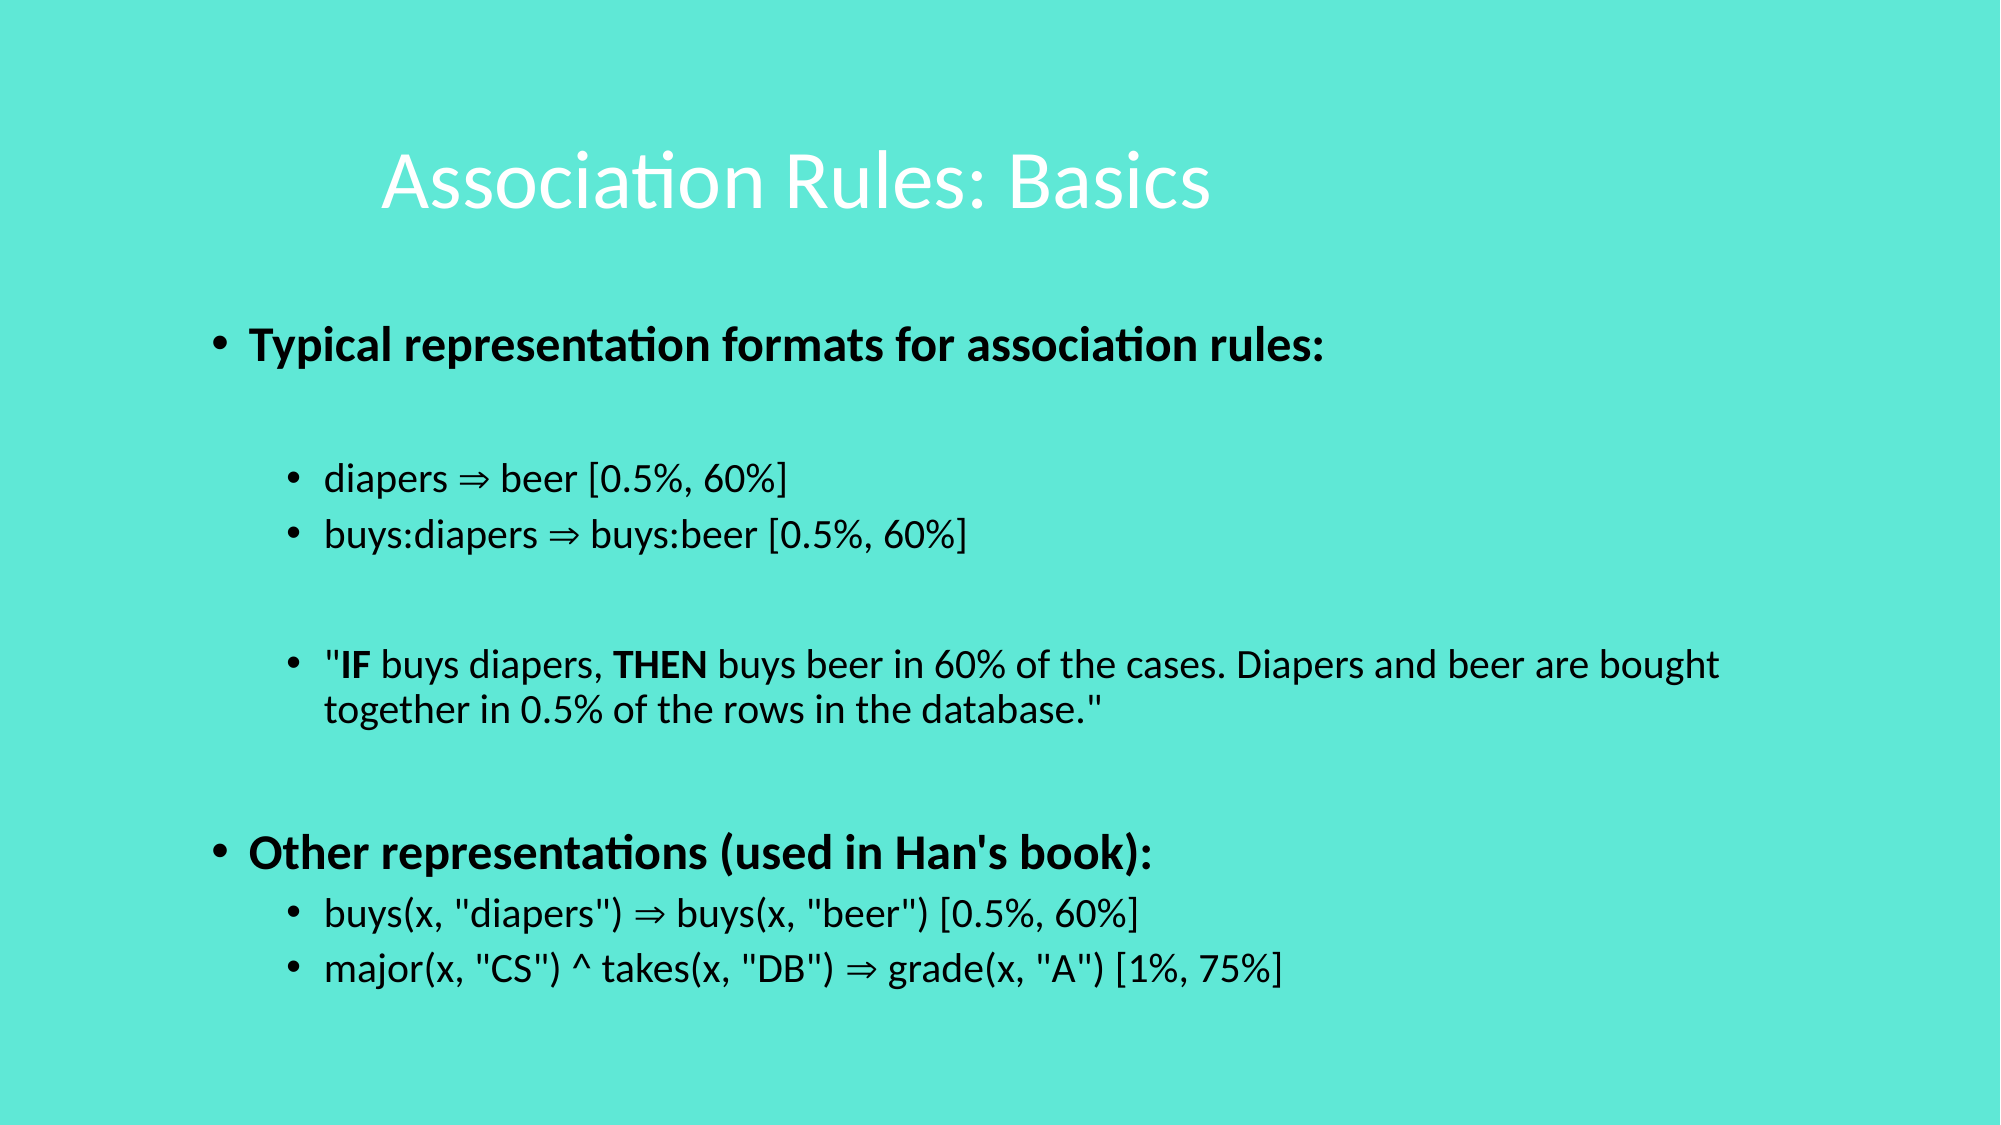

# Association Rules: Basics
Typical representation formats for association rules:

diapers ⇒ beer [0.5%, 60%]
buys:diapers ⇒ buys:beer [0.5%, 60%]

"IF buys diapers, THEN buys beer in 60% of the cases. Diapers and beer are bought together in 0.5% of the rows in the database."

Other representations (used in Han's book):
buys(x, "diapers") ⇒ buys(x, "beer") [0.5%, 60%]
major(x, "CS") ^ takes(x, "DB") ⇒ grade(x, "A") [1%, 75%]